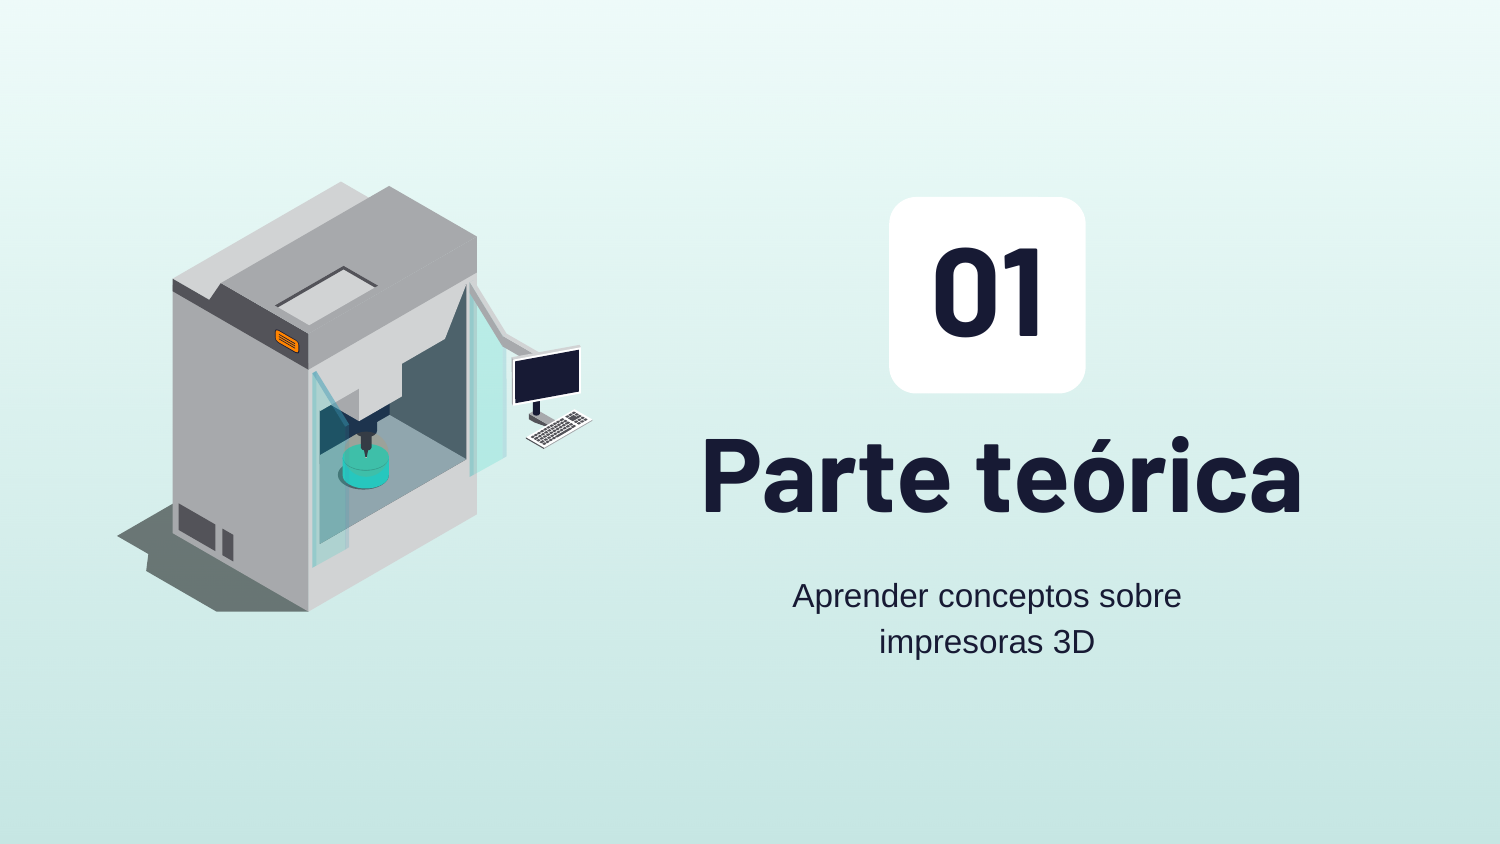

01
# Parte teórica
Aprender conceptos sobre impresoras 3D